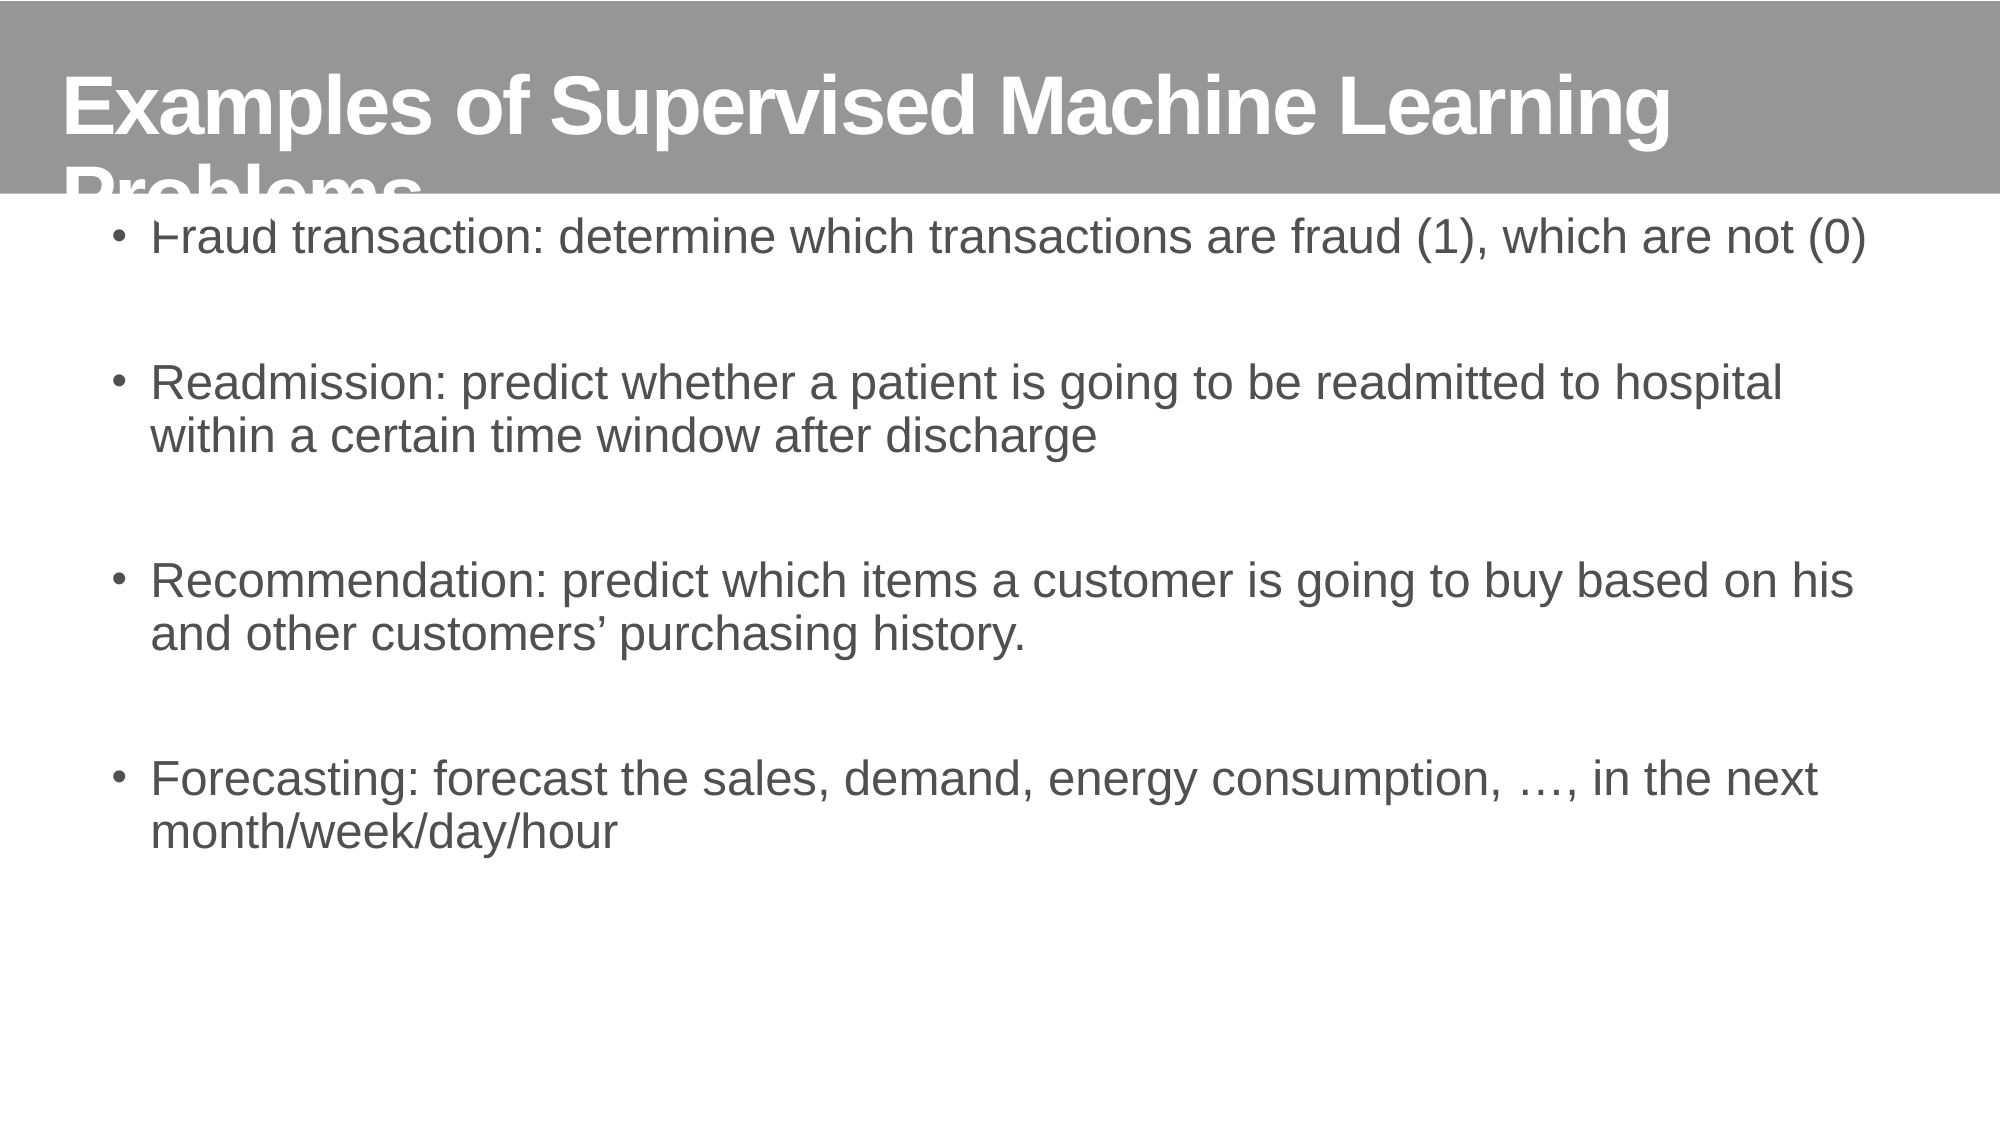

Examples of Supervised Machine Learning Problems
Fraud transaction: determine which transactions are fraud (1), which are not (0)

Readmission: predict whether a patient is going to be readmitted to hospital within a certain time window after discharge

Recommendation: predict which items a customer is going to buy based on his and other customers’ purchasing history.

Forecasting: forecast the sales, demand, energy consumption, …, in the next month/week/day/hour